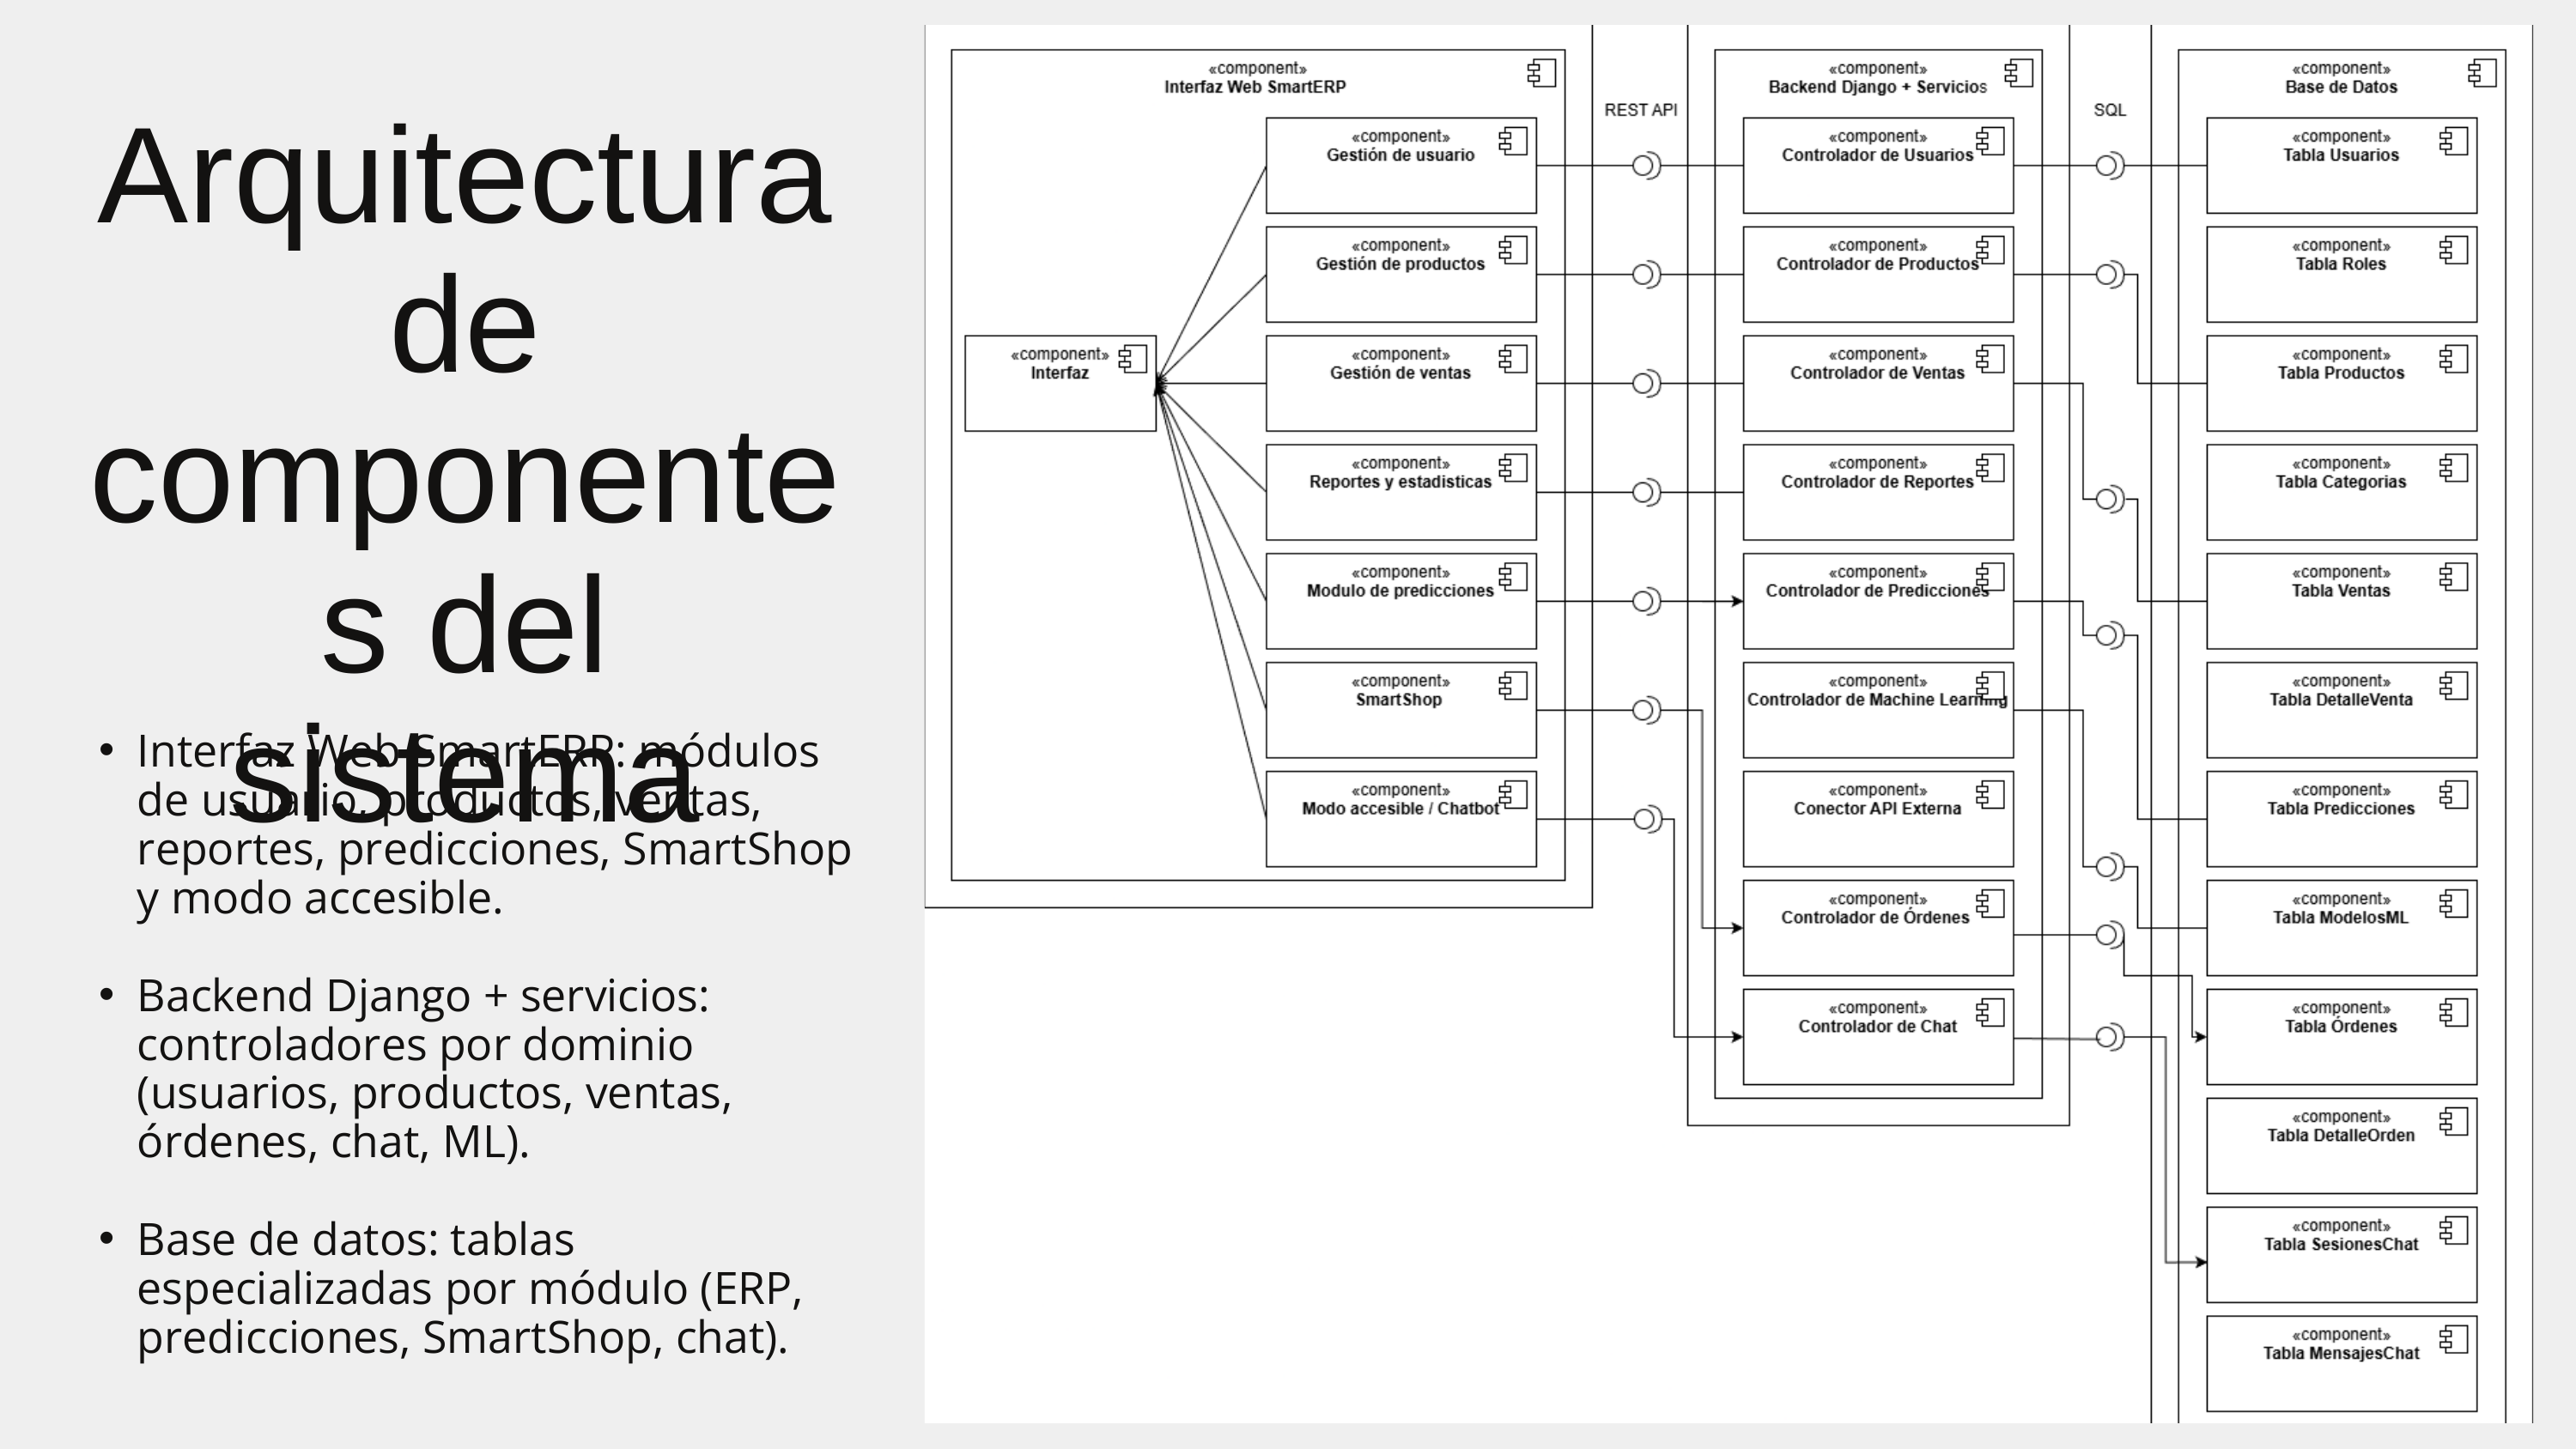

Arquitectura de componentes del sistema

Interfaz Web SmartERP: módulos de usuario, productos, ventas, reportes, predicciones, SmartShop y modo accesible.

Backend Django + servicios: controladores por dominio (usuarios, productos, ventas, órdenes, chat, ML).

Base de datos: tablas especializadas por módulo (ERP, predicciones, SmartShop, chat).